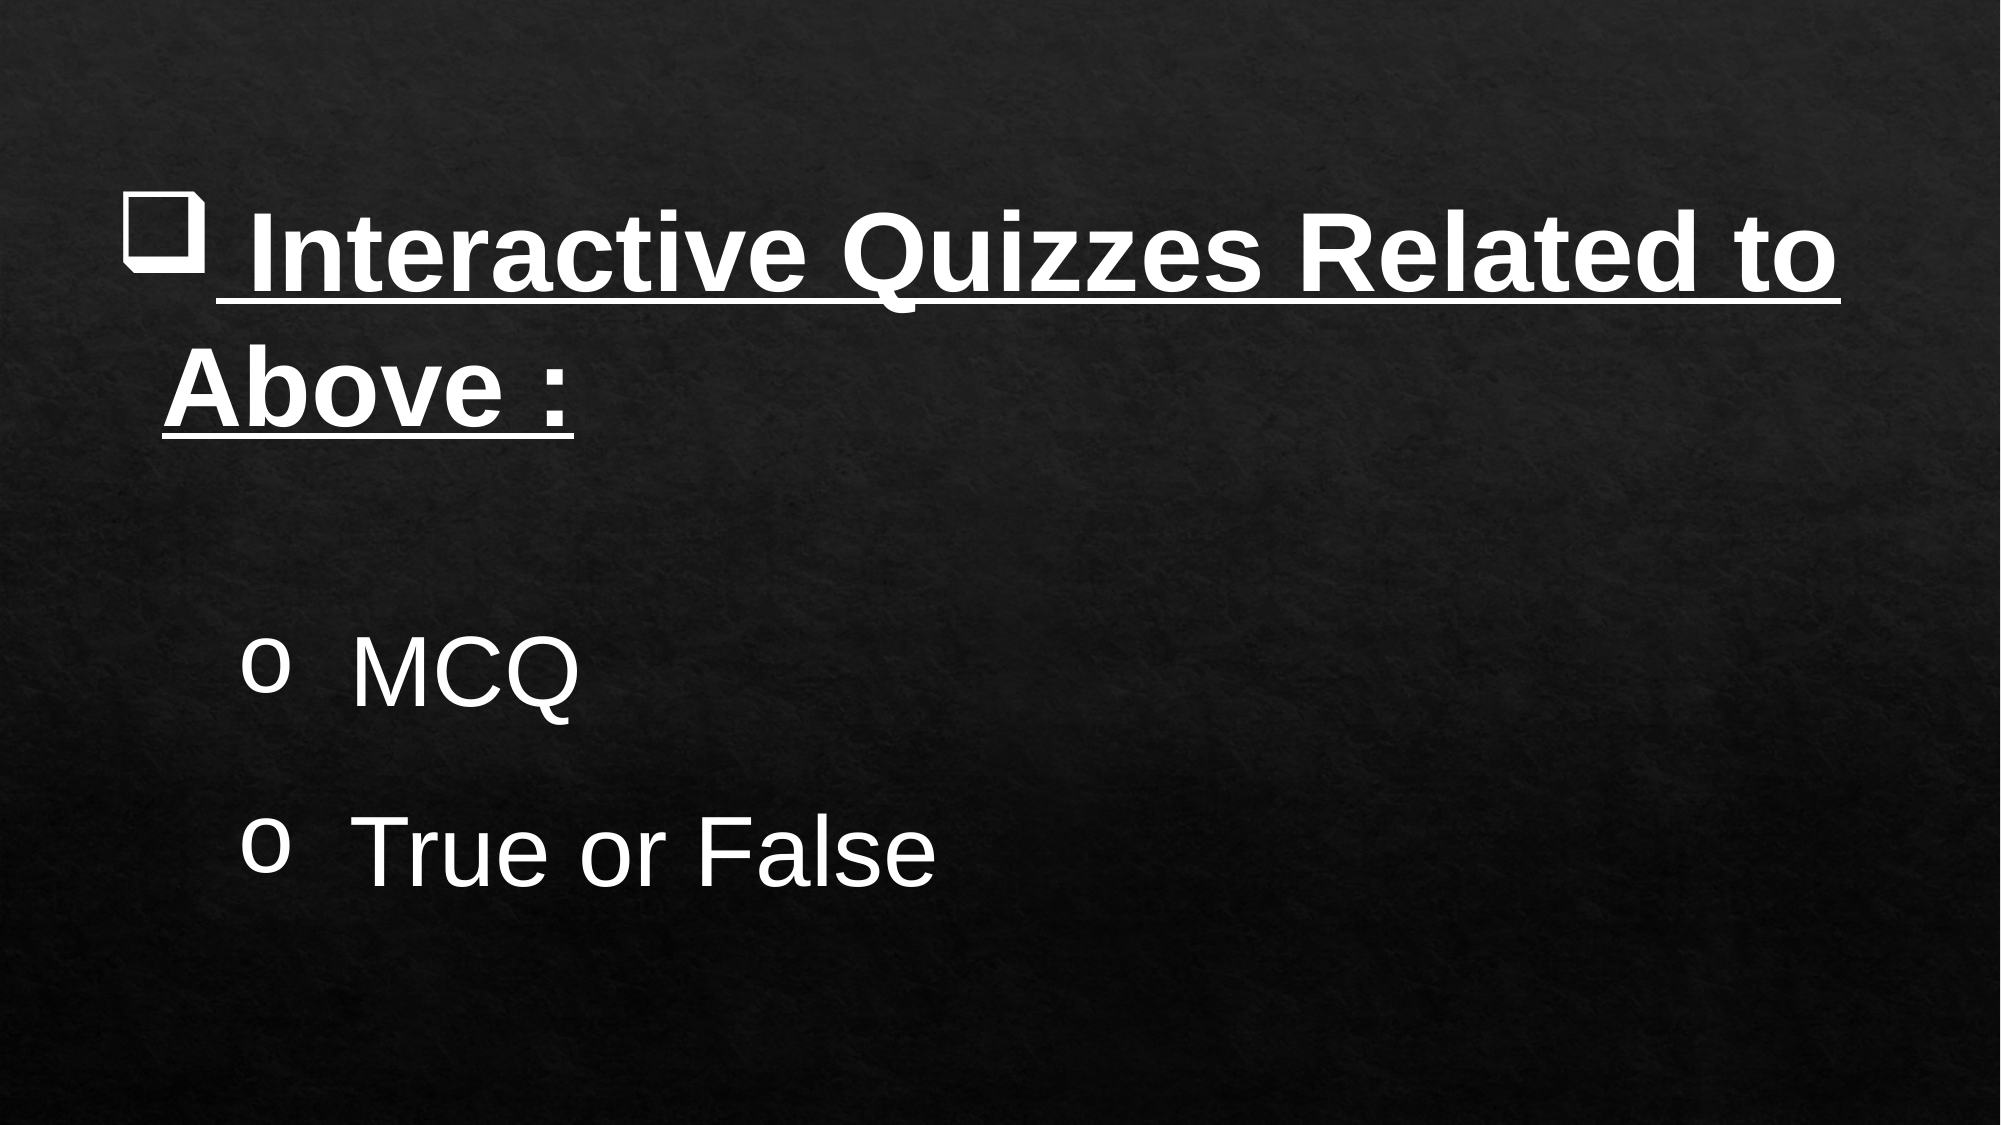

Interactive Quizzes Related to Above :
MCQ
True or False